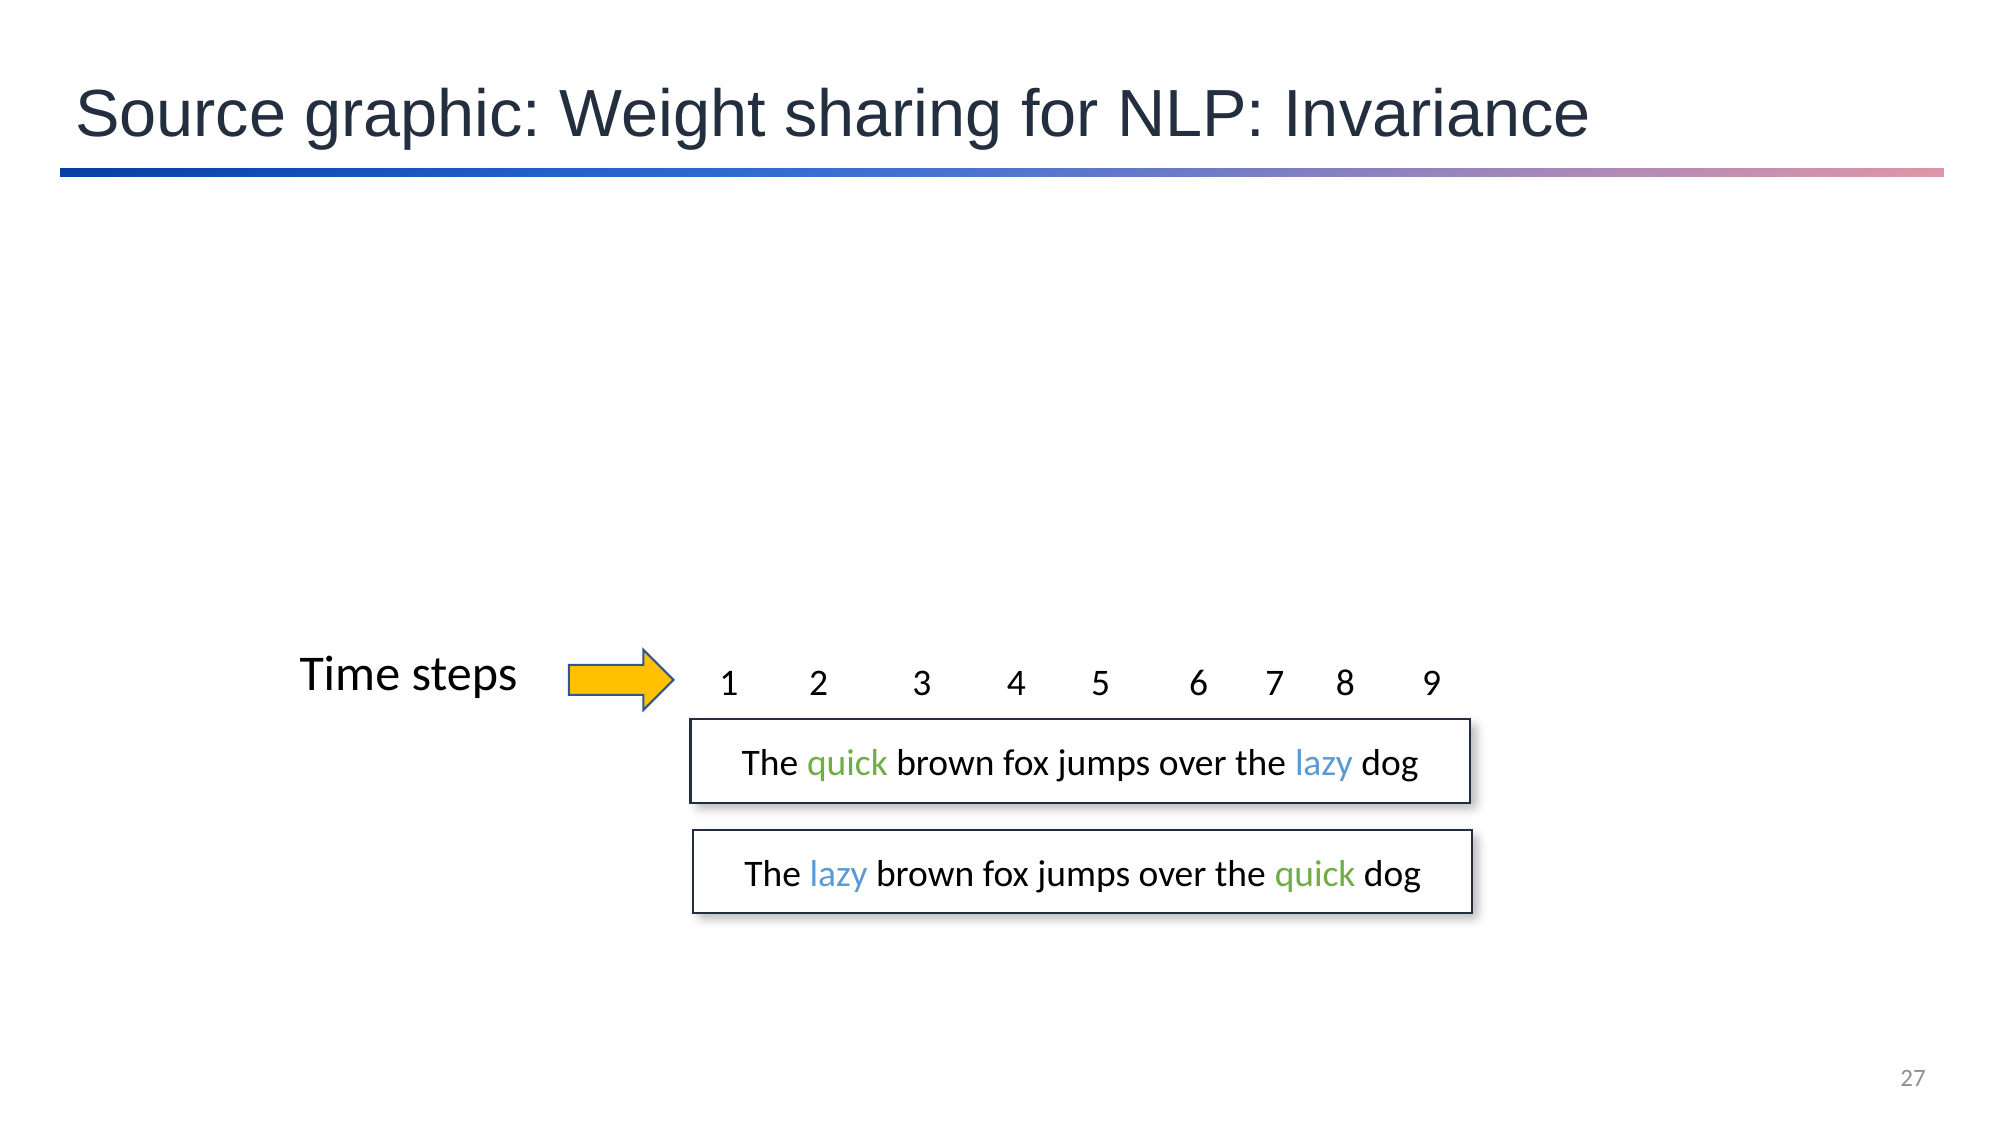

Source graphic: Weight sharing for NLP: Invariance

Time steps

1
2
3
4
5
6
7
8
9
The quick brown fox jumps over the lazy dog
The lazy brown fox jumps over the quick dog
27